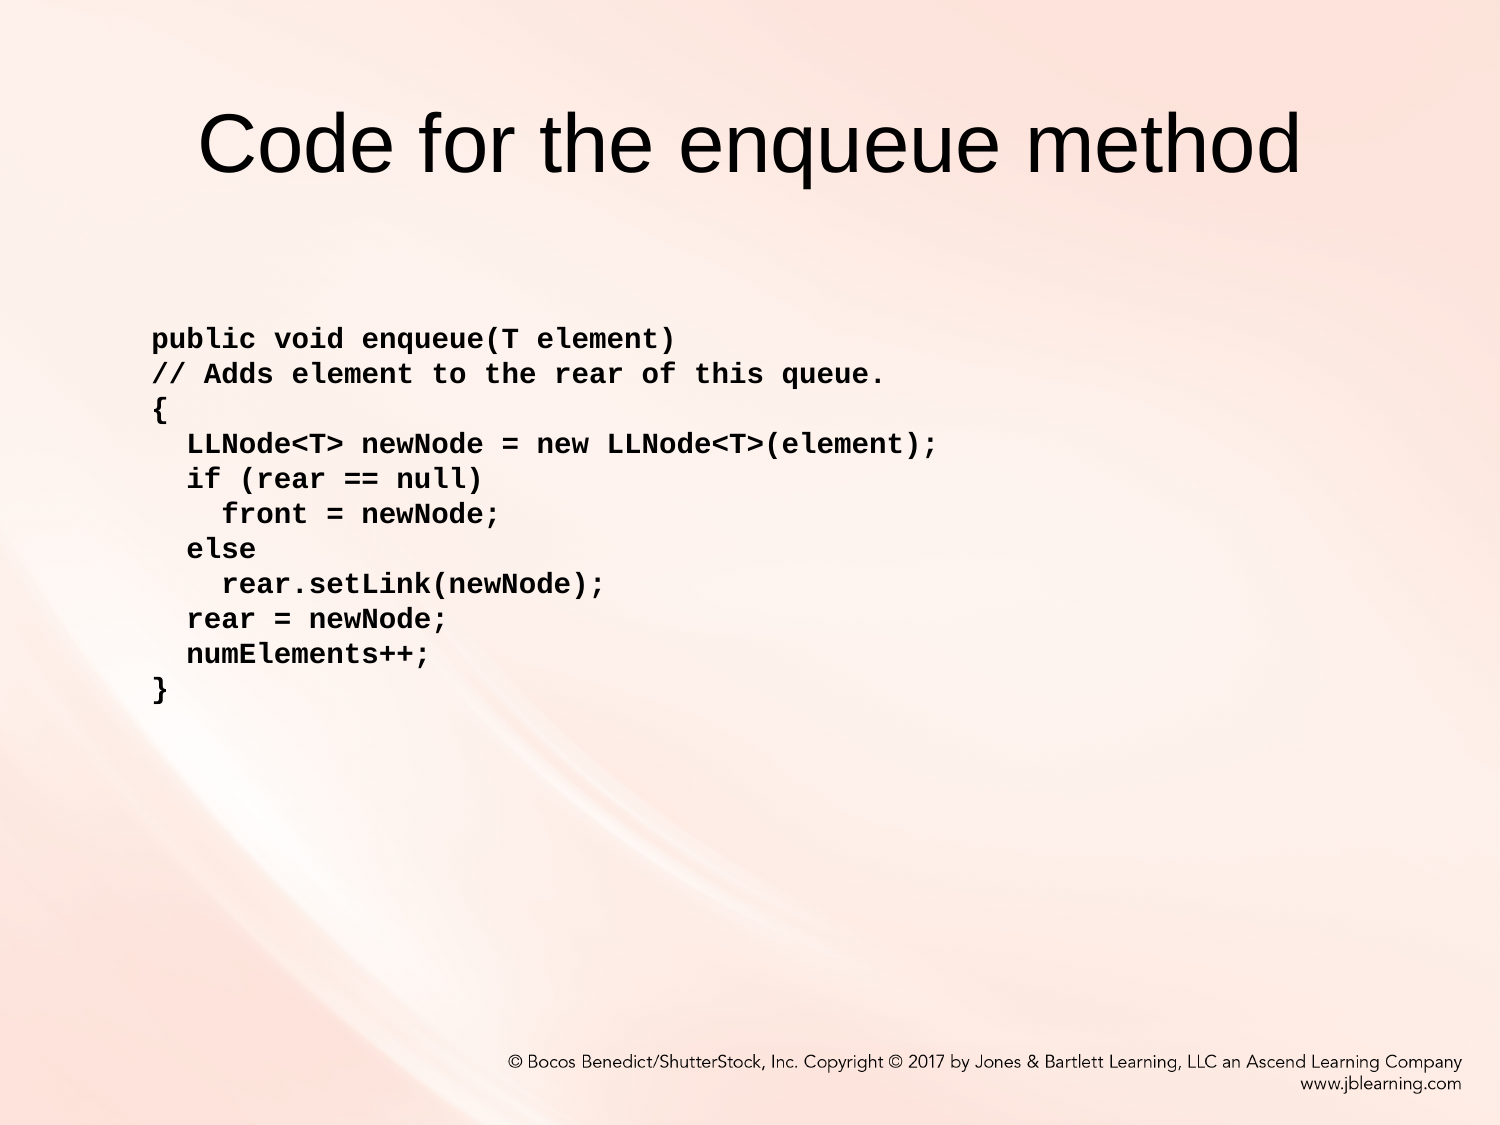

# Code for the enqueue method
public void enqueue(T element)
// Adds element to the rear of this queue.
{
  LLNode<T> newNode = new LLNode<T>(element);
  if (rear == null)
    front = newNode;
  else
    rear.setLink(newNode);
  rear = newNode;
  numElements++;
}